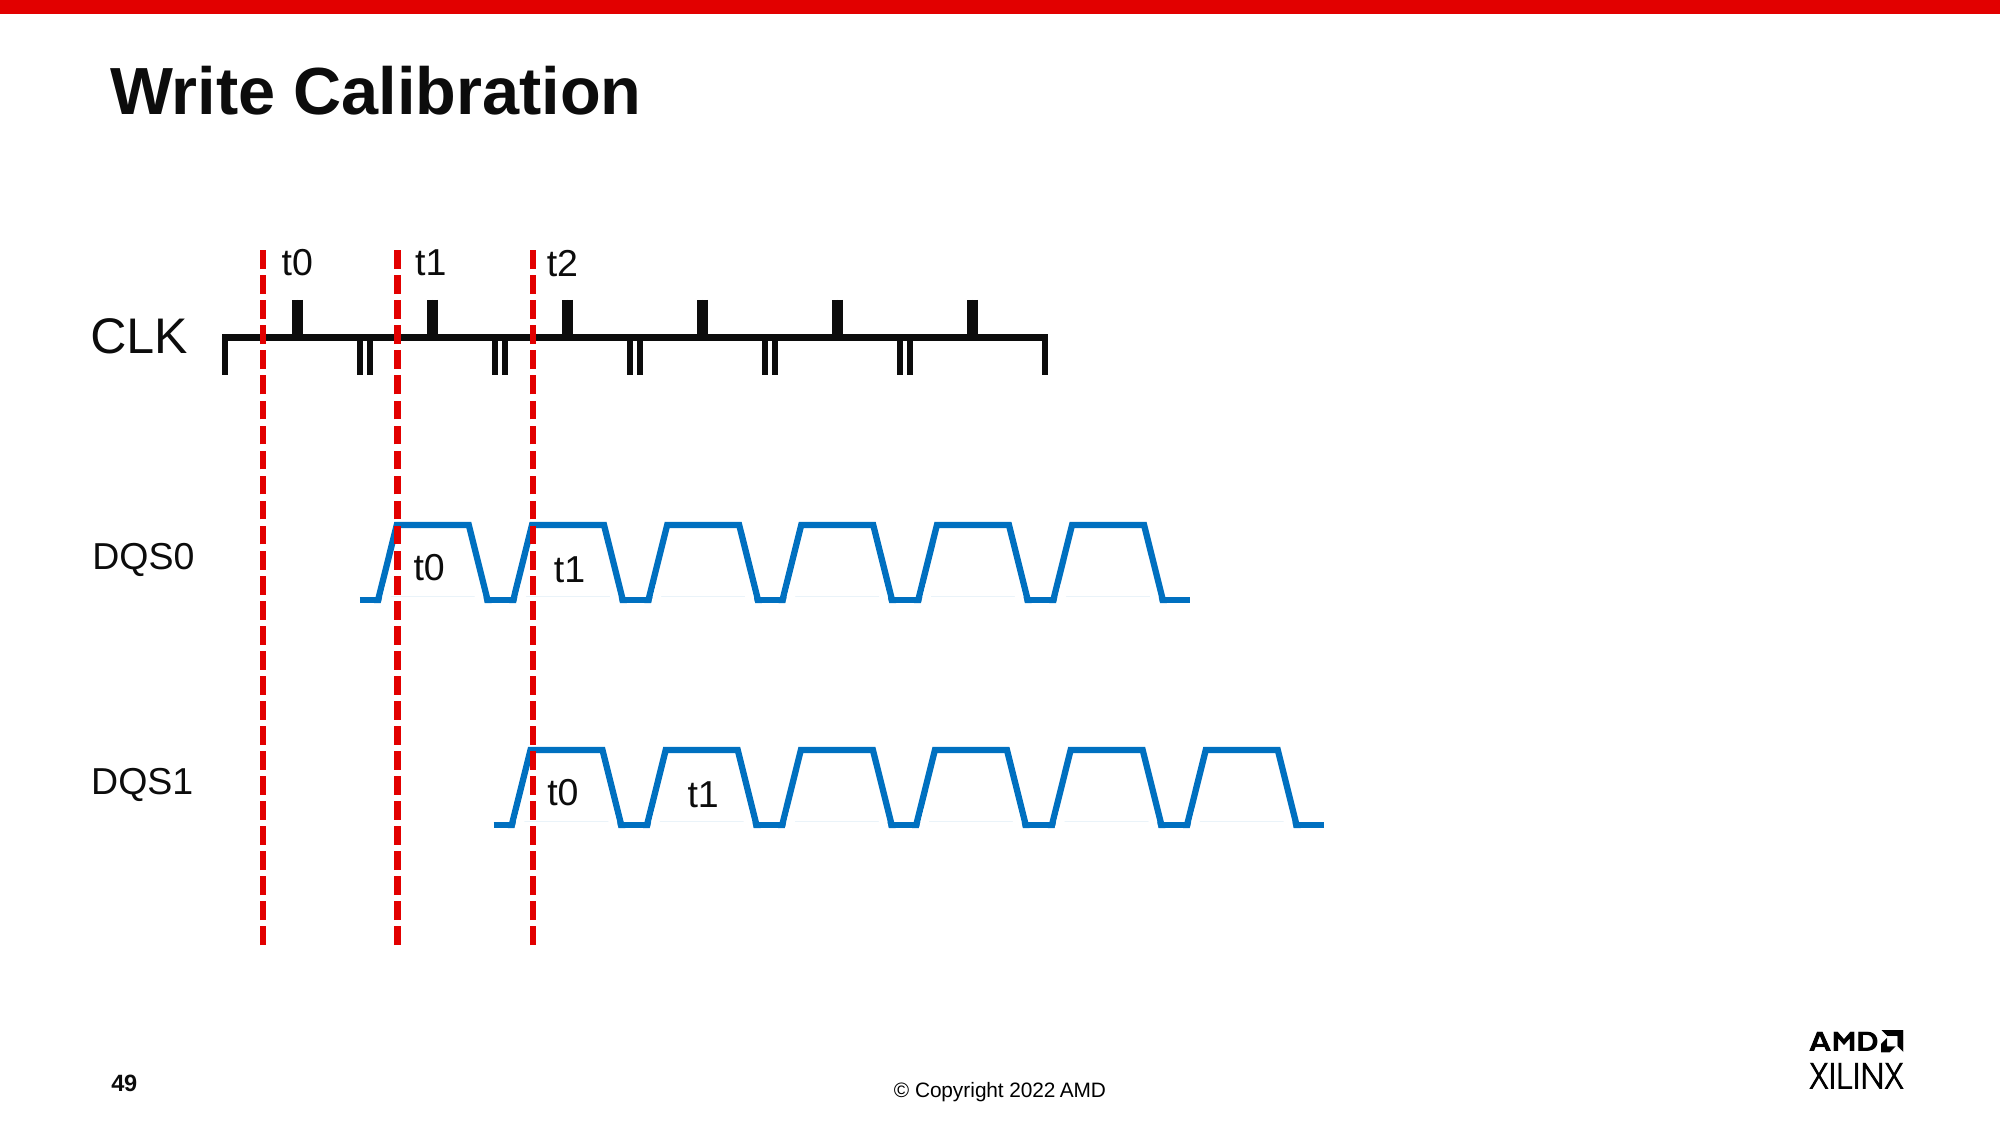

# Write Calibration
t0
t1
t2
CLK

t0
t1
DQS0
DQS1

t0
t1
49